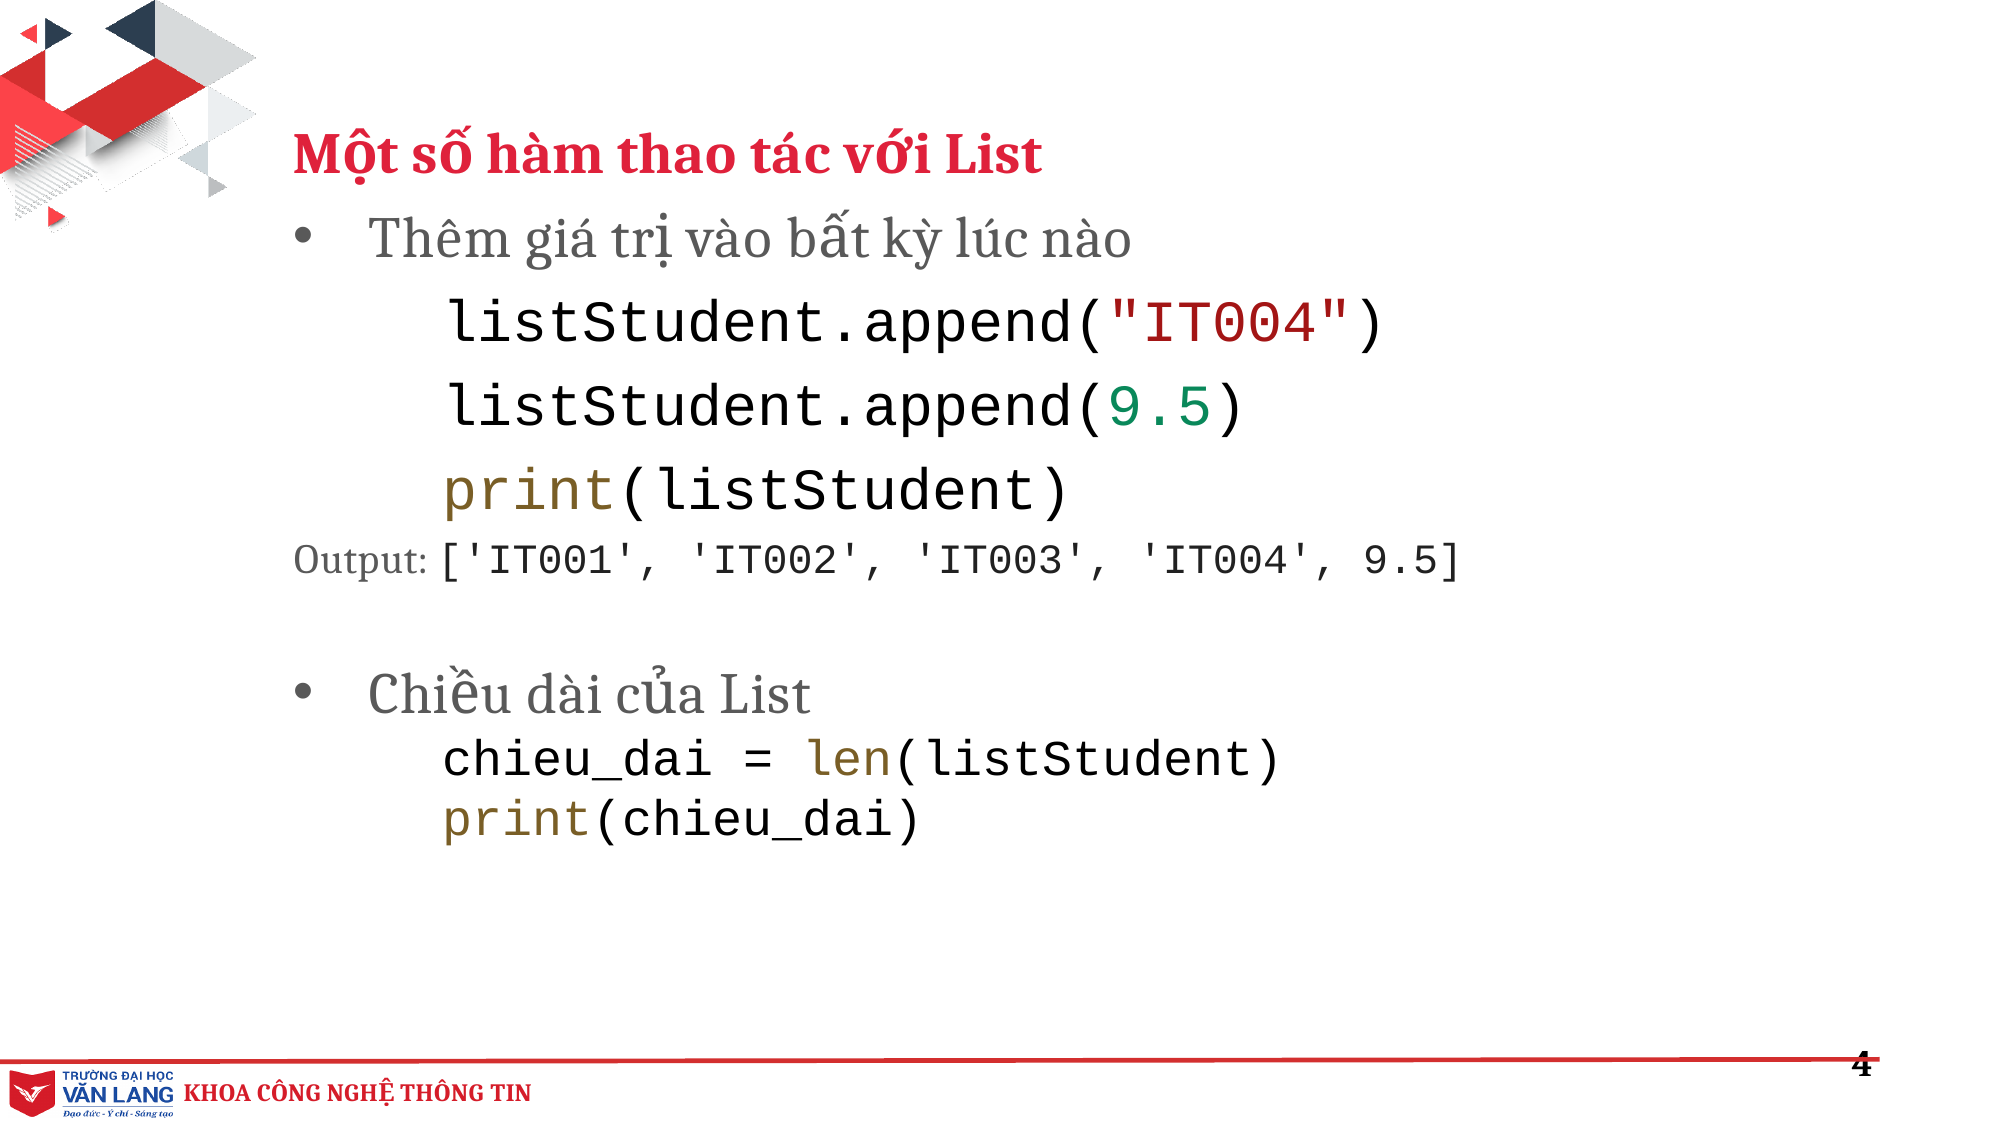

Một số hàm thao tác với List
Thêm giá trị vào bất kỳ lúc nào
	listStudent.append("IT004")
	listStudent.append(9.5)
	print(listStudent)
Output: ['IT001', 'IT002', 'IT003', 'IT004', 9.5]

Chiều dài của List
	chieu_dai = len(listStudent)
	print(chieu_dai)